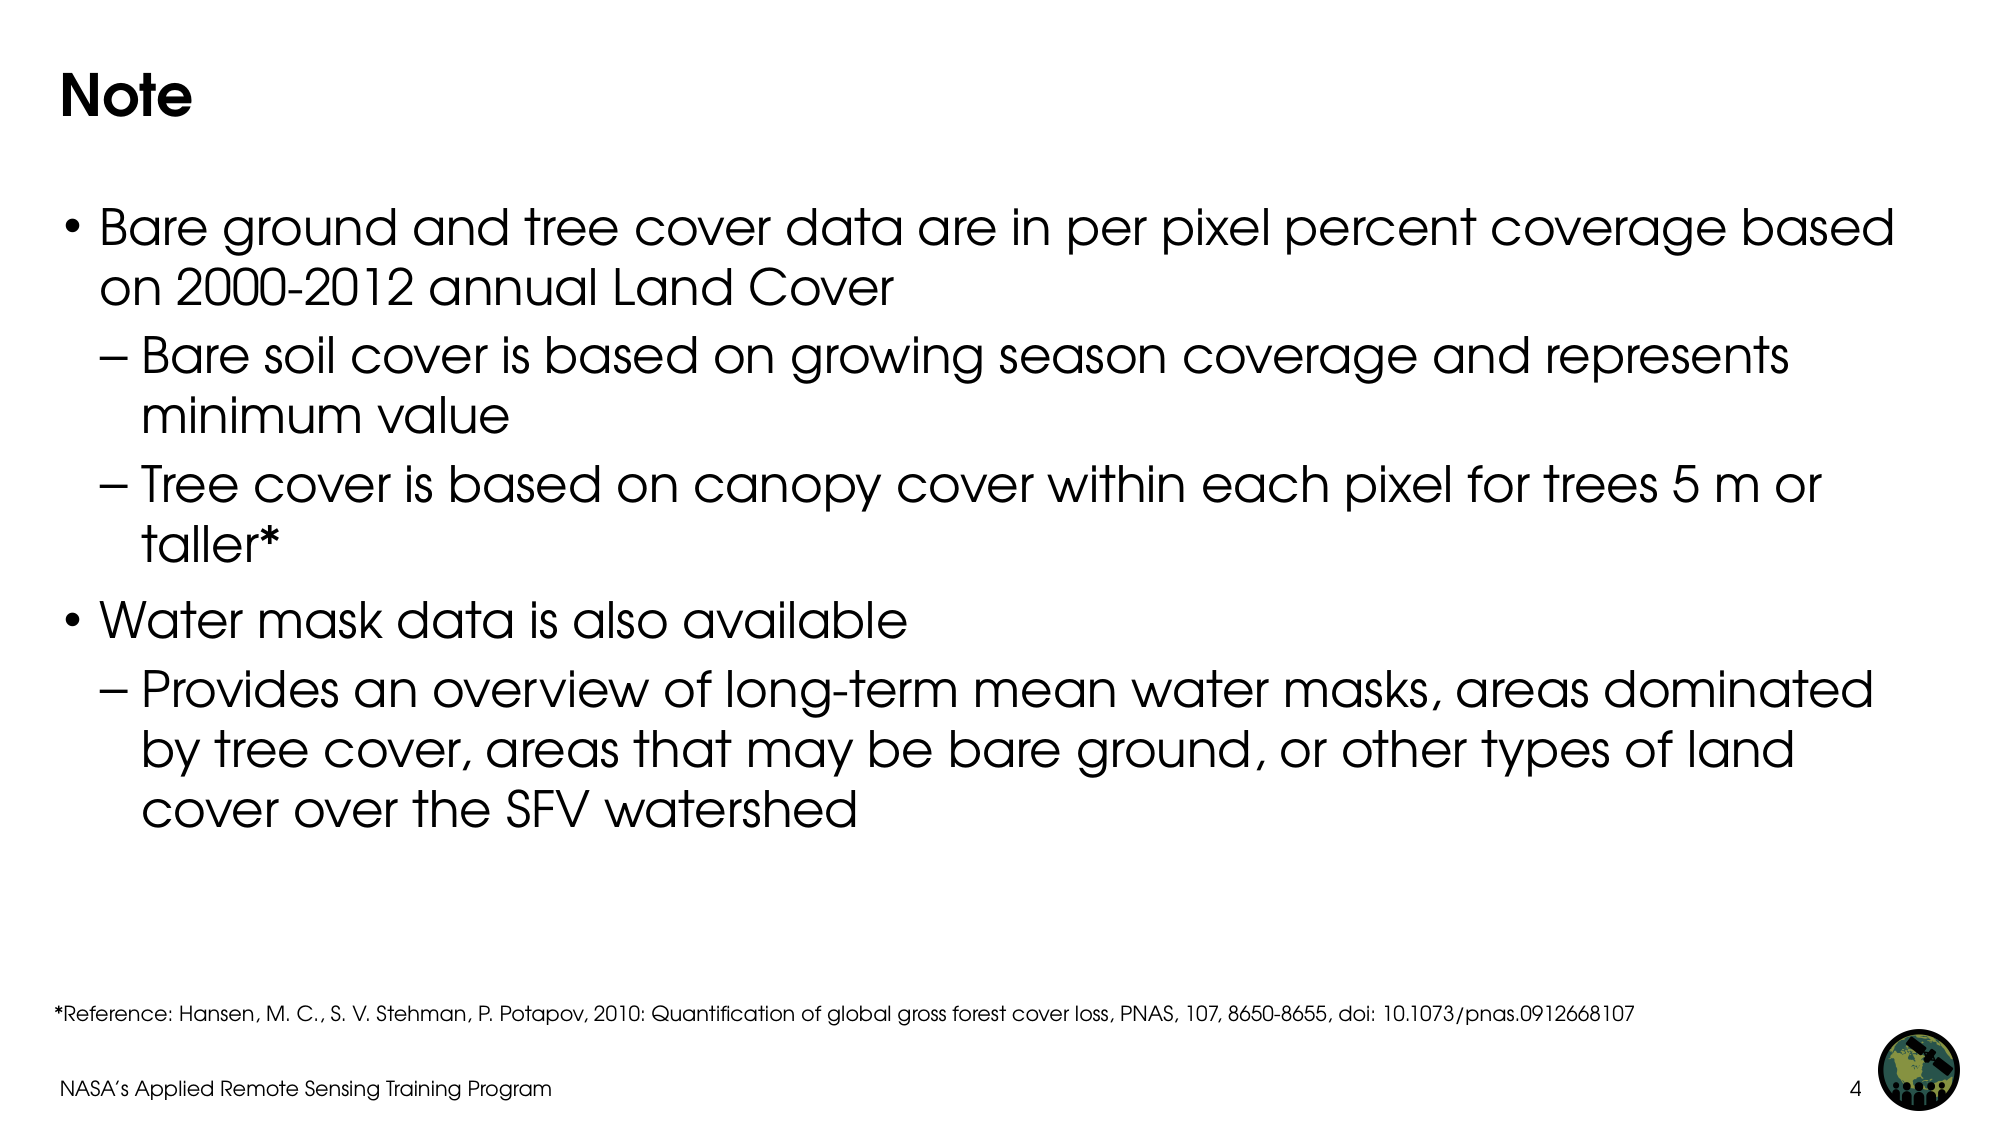

# Note
Bare ground and tree cover data are in per pixel percent coverage based on 2000-2012 annual Land Cover
Bare soil cover is based on growing season coverage and represents minimum value
Tree cover is based on canopy cover within each pixel for trees 5 m or taller*
Water mask data is also available
Provides an overview of long-term mean water masks, areas dominated by tree cover, areas that may be bare ground, or other types of land cover over the SFV watershed

*Reference: Hansen, M. C., S. V. Stehman, P. Potapov, 2010: Quantification of global gross forest cover loss, PNAS, 107, 8650-8655, doi: 10.1073/pnas.0912668107